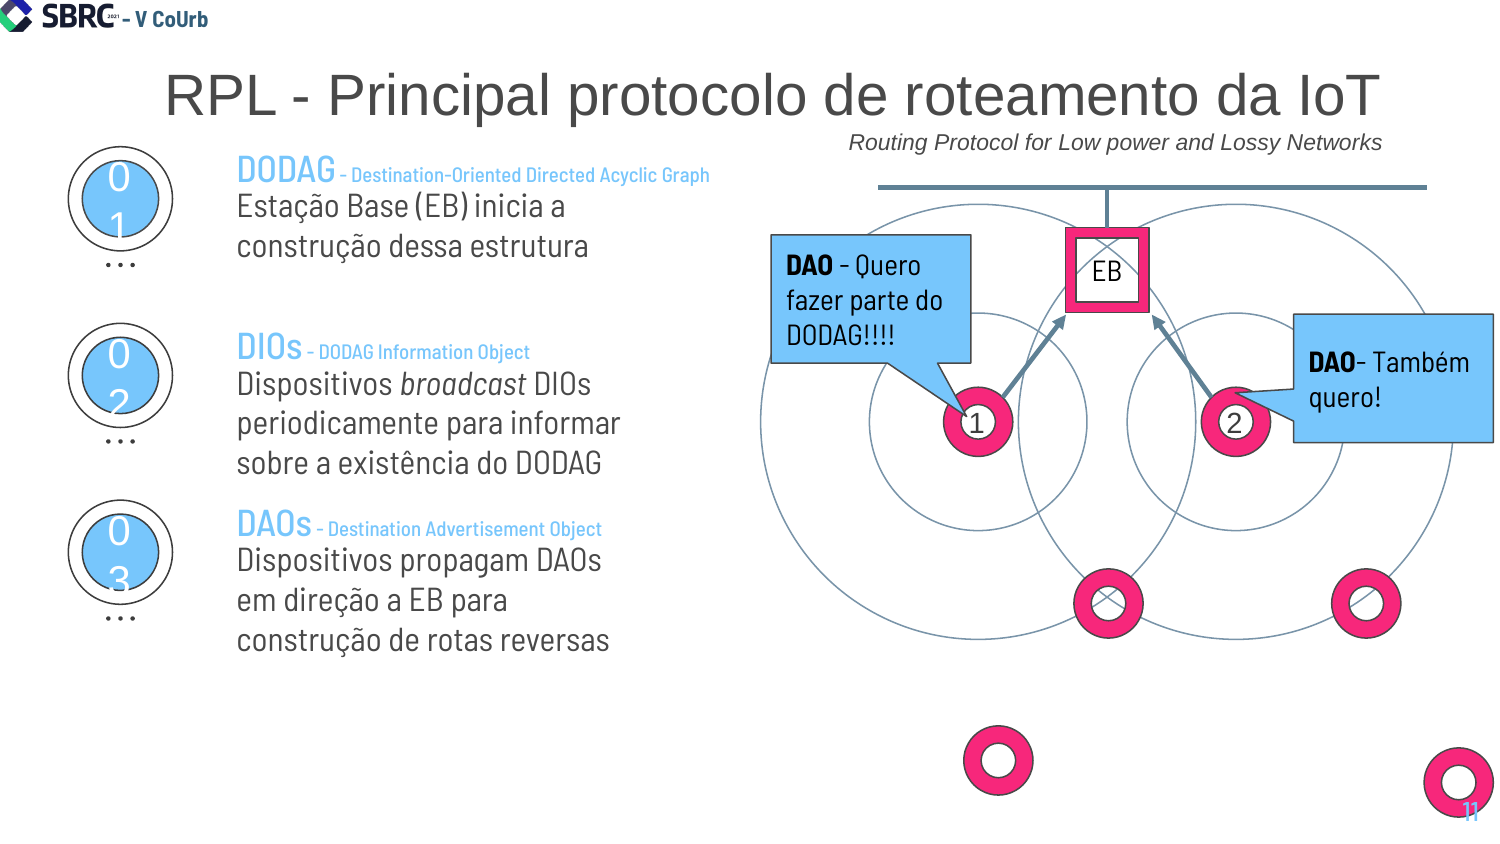

# RPL - Principal protocolo de roteamento da IoT
Routing Protocol for Low power and Lossy Networks
DODAG - Destination-Oriented Directed Acyclic Graph

Estação Base (EB) inicia a construção dessa estrutura

01

EB
DAO - Quero fazer parte do DODAG!!!!
DIOs - DODAG Information Object
DAO- Também quero!

Dispositivos broadcast DIOs periodicamente para informar sobre a existência do DODAG
02
1
2
DAOs - Destination Advertisement Object

Dispositivos propagam DAOs  em direção a EB para construção de rotas reversas
03

11